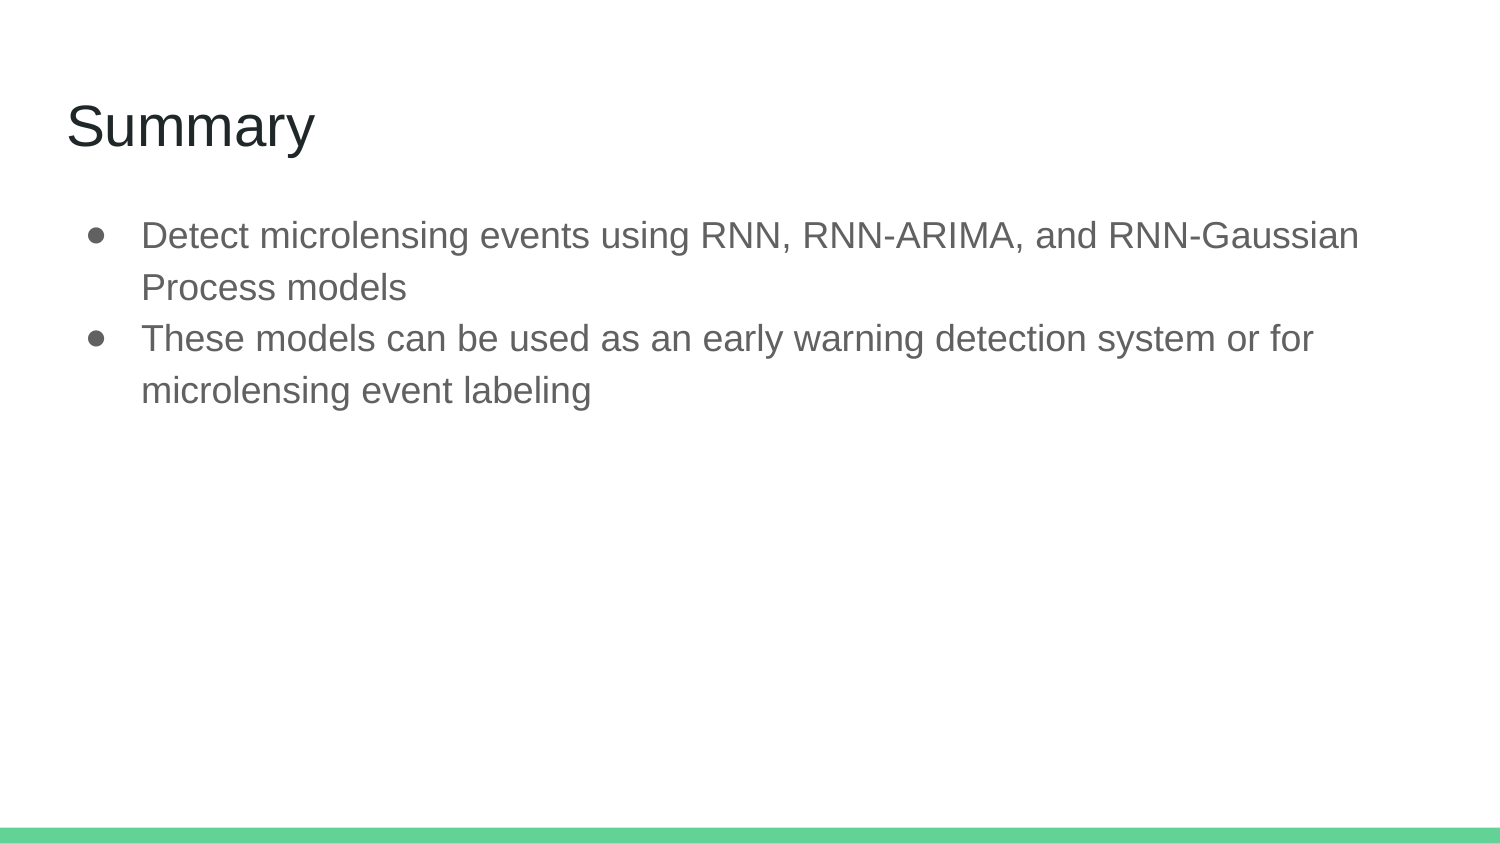

# Summary
Detect microlensing events using RNN, RNN-ARIMA, and RNN-Gaussian Process models
These models can be used as an early warning detection system or for microlensing event labeling